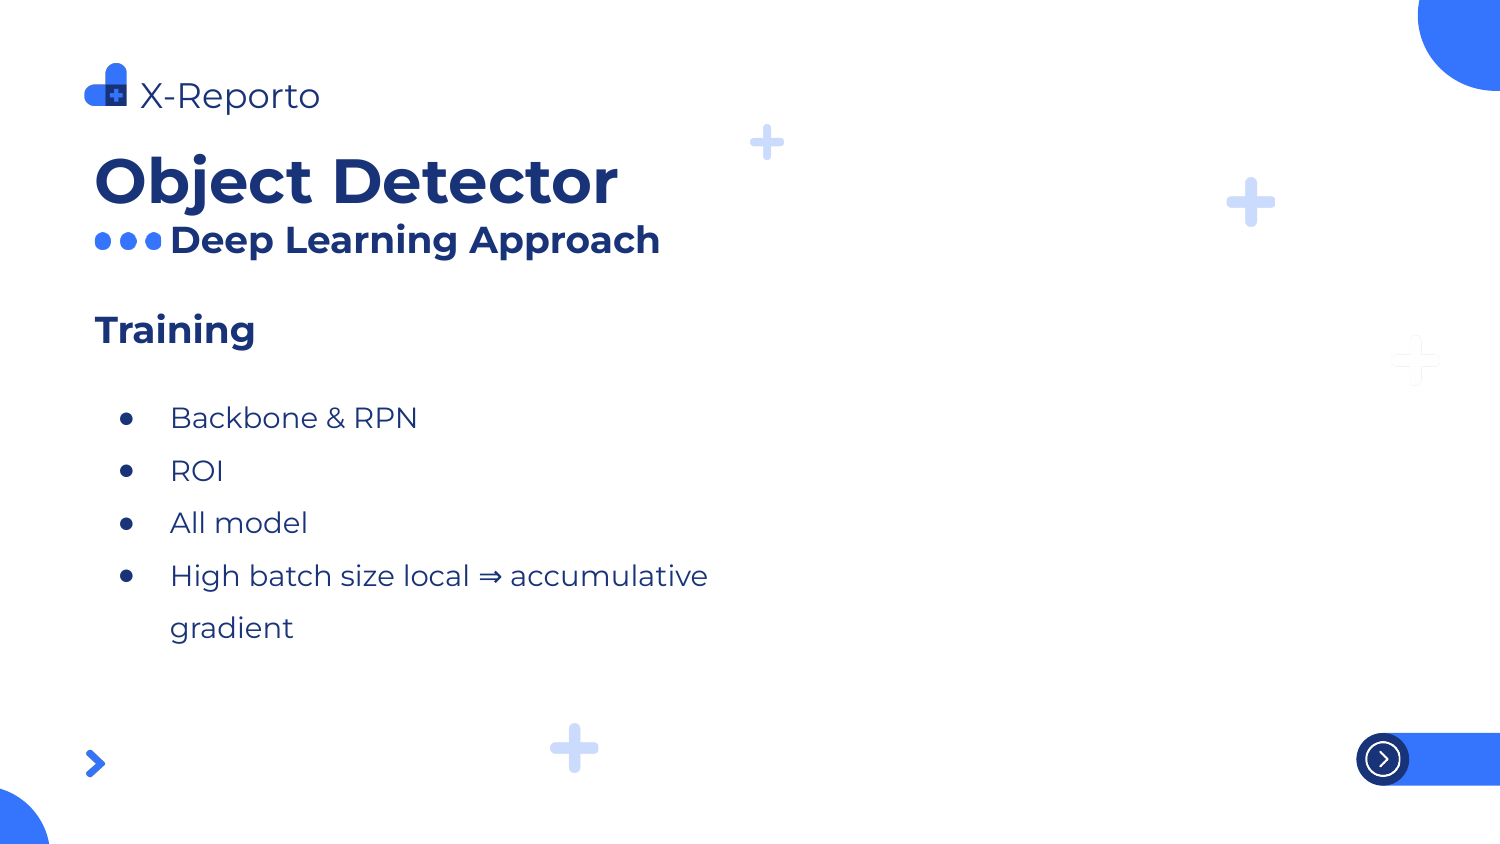

X-Reporto

Object Detector
Deep Learning Approach

Training

Backbone & RPN
ROI
All model
High batch size local ⇒ accumulative gradient